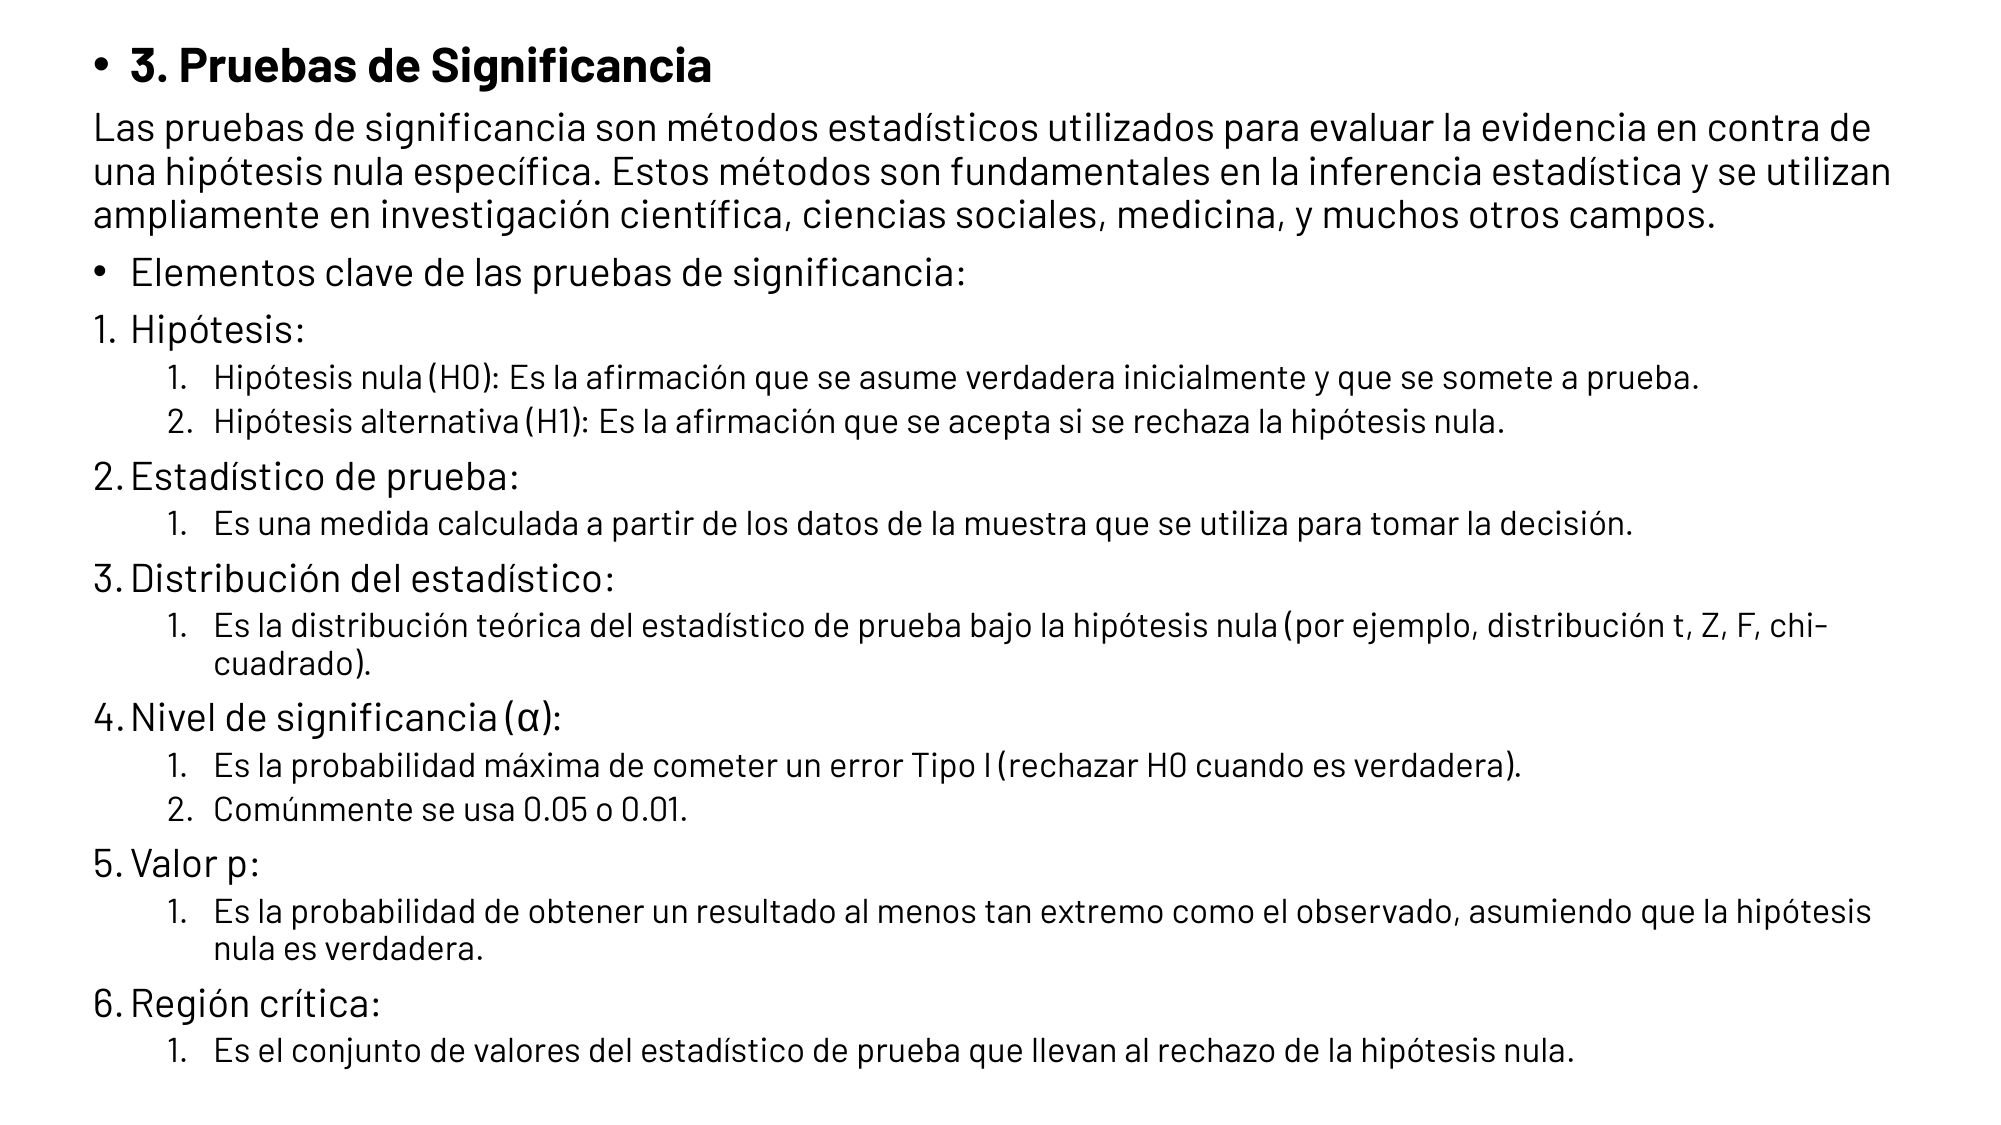

3. Pruebas de Significancia
Las pruebas de significancia son métodos estadísticos utilizados para evaluar la evidencia en contra de una hipótesis nula específica. Estos métodos son fundamentales en la inferencia estadística y se utilizan ampliamente en investigación científica, ciencias sociales, medicina, y muchos otros campos.
Elementos clave de las pruebas de significancia:
Hipótesis:
Hipótesis nula (H0): Es la afirmación que se asume verdadera inicialmente y que se somete a prueba.
Hipótesis alternativa (H1): Es la afirmación que se acepta si se rechaza la hipótesis nula.
Estadístico de prueba:
Es una medida calculada a partir de los datos de la muestra que se utiliza para tomar la decisión.
Distribución del estadístico:
Es la distribución teórica del estadístico de prueba bajo la hipótesis nula (por ejemplo, distribución t, Z, F, chi-cuadrado).
Nivel de significancia (α):
Es la probabilidad máxima de cometer un error Tipo I (rechazar H0 cuando es verdadera).
Comúnmente se usa 0.05 o 0.01.
Valor p:
Es la probabilidad de obtener un resultado al menos tan extremo como el observado, asumiendo que la hipótesis nula es verdadera.
Región crítica:
Es el conjunto de valores del estadístico de prueba que llevan al rechazo de la hipótesis nula.